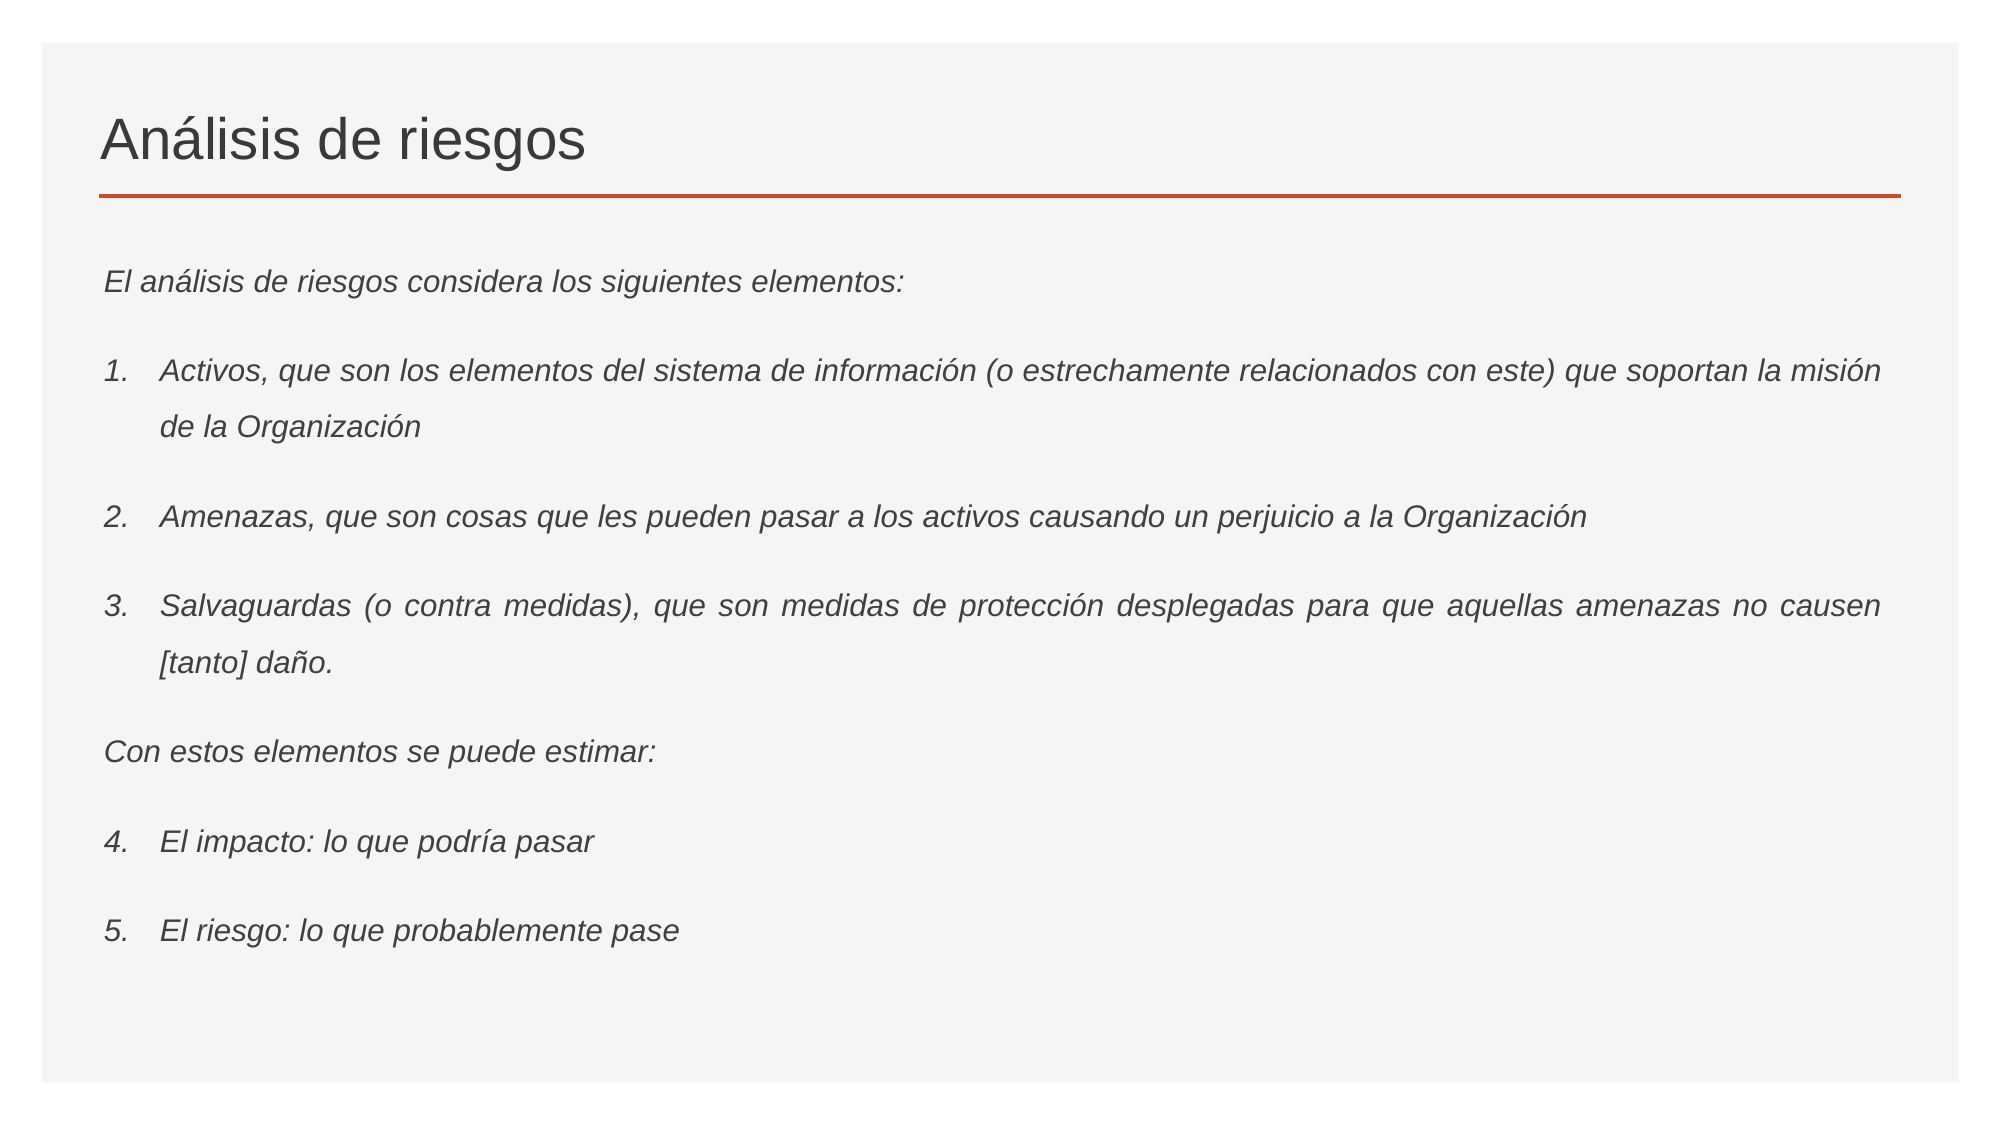

# Análisis de riesgos
El análisis de riesgos considera los siguientes elementos:
Activos, que son los elementos del sistema de información (o estrechamente relacionados con este) que soportan la misión de la Organización
Amenazas, que son cosas que les pueden pasar a los activos causando un perjuicio a la Organización
Salvaguardas (o contra medidas), que son medidas de protección desplegadas para que aquellas amenazas no causen [tanto] daño.
Con estos elementos se puede estimar:
El impacto: lo que podría pasar
El riesgo: lo que probablemente pase